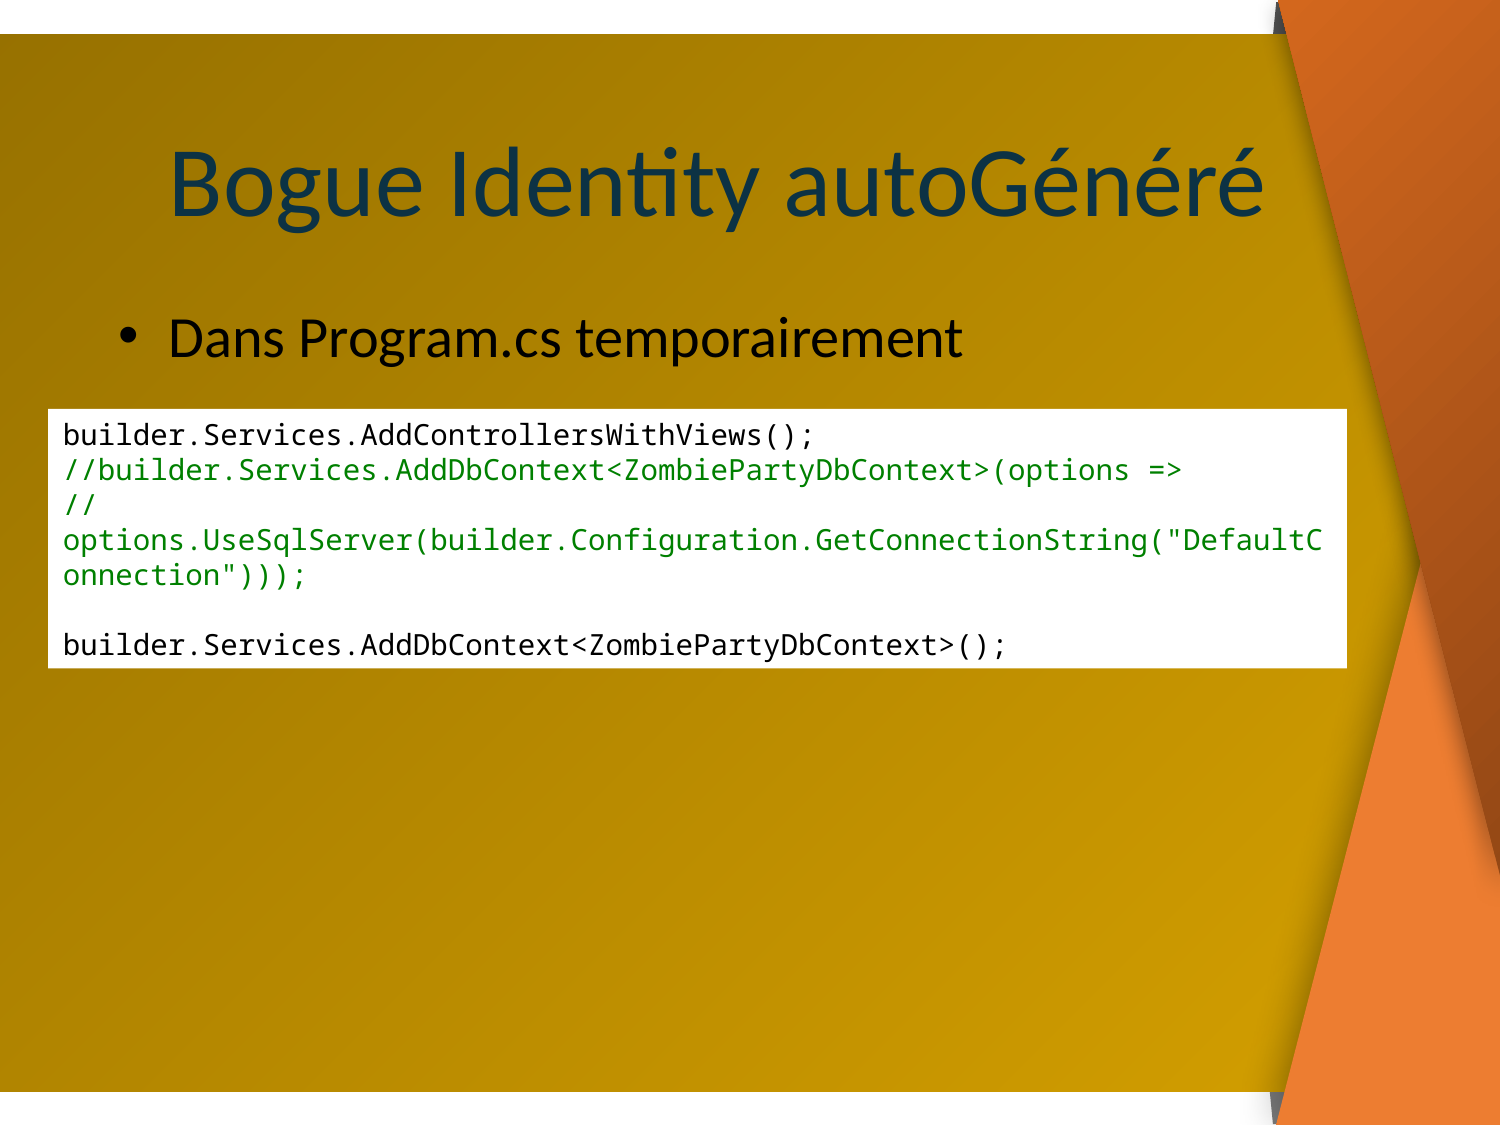

# Bogue Identity autoGénéré
 Dans Program.cs temporairement
builder.Services.AddControllersWithViews();
//builder.Services.AddDbContext<ZombiePartyDbContext>(options =>
//    options.UseSqlServer(builder.Configuration.GetConnectionString("DefaultConnection")));

builder.Services.AddDbContext<ZombiePartyDbContext>();